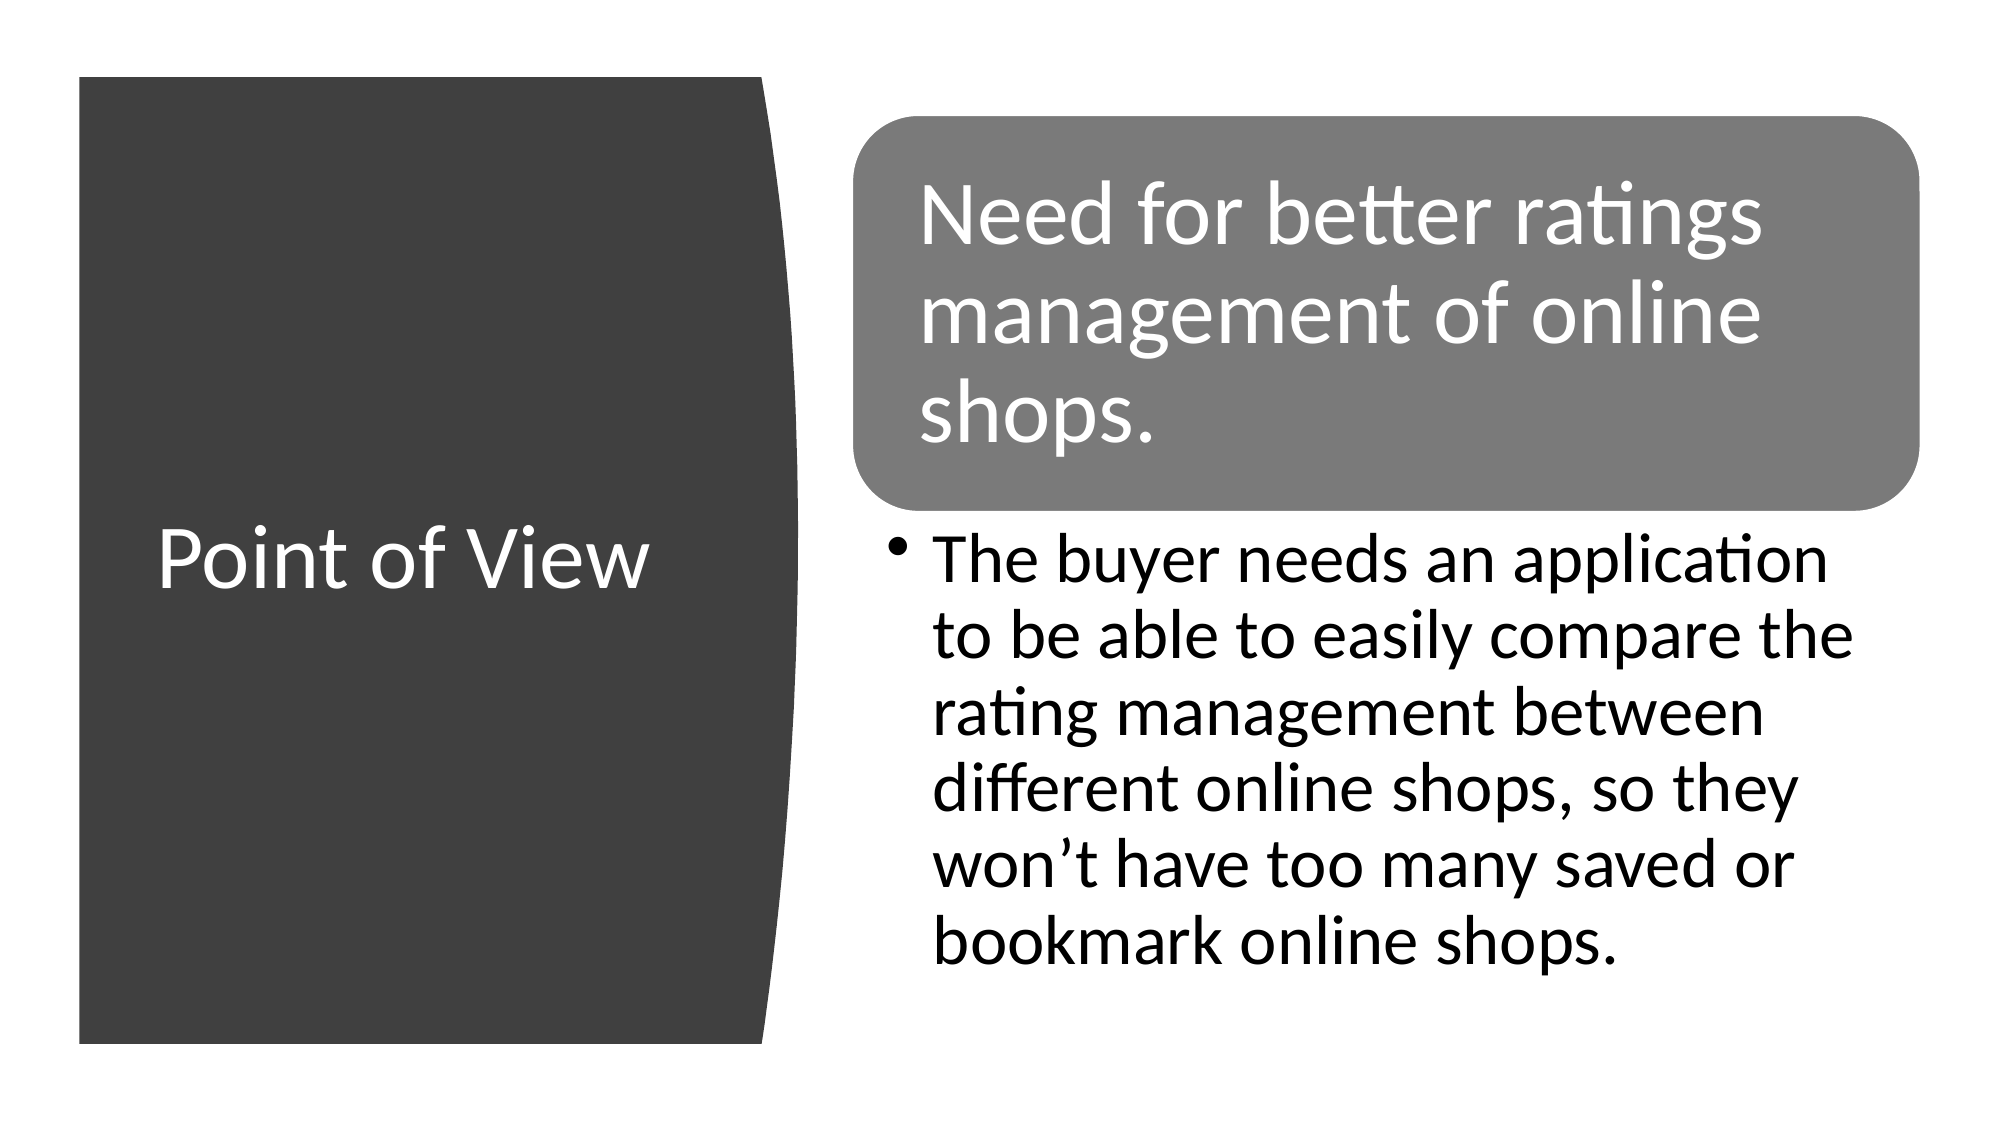

Need for better ratings management of online shops.
The buyer needs an application to be able to easily compare the rating management between different online shops, so they won’t have too many saved or bookmark online shops.

# Point of View